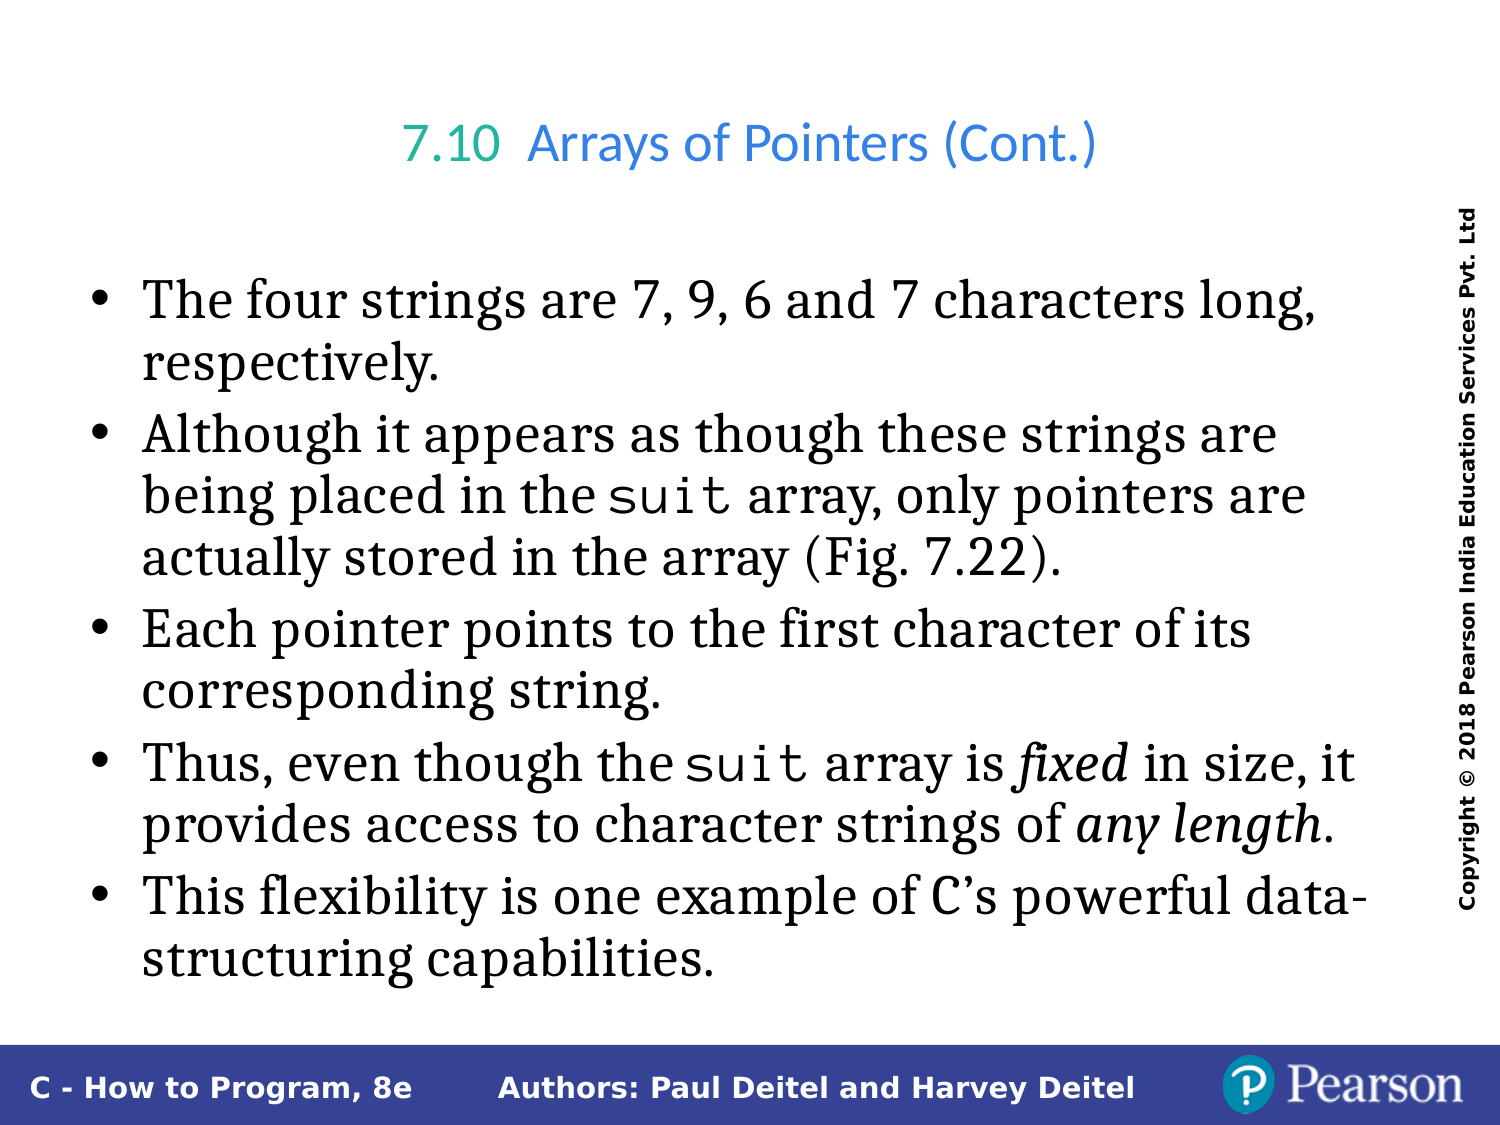

# 7.10  Arrays of Pointers (Cont.)
The four strings are 7, 9, 6 and 7 characters long, respectively.
Although it appears as though these strings are being placed in the suit array, only pointers are actually stored in the array (Fig. 7.22).
Each pointer points to the first character of its corresponding string.
Thus, even though the suit array is fixed in size, it provides access to character strings of any length.
This flexibility is one example of C’s powerful data-structuring capabilities.